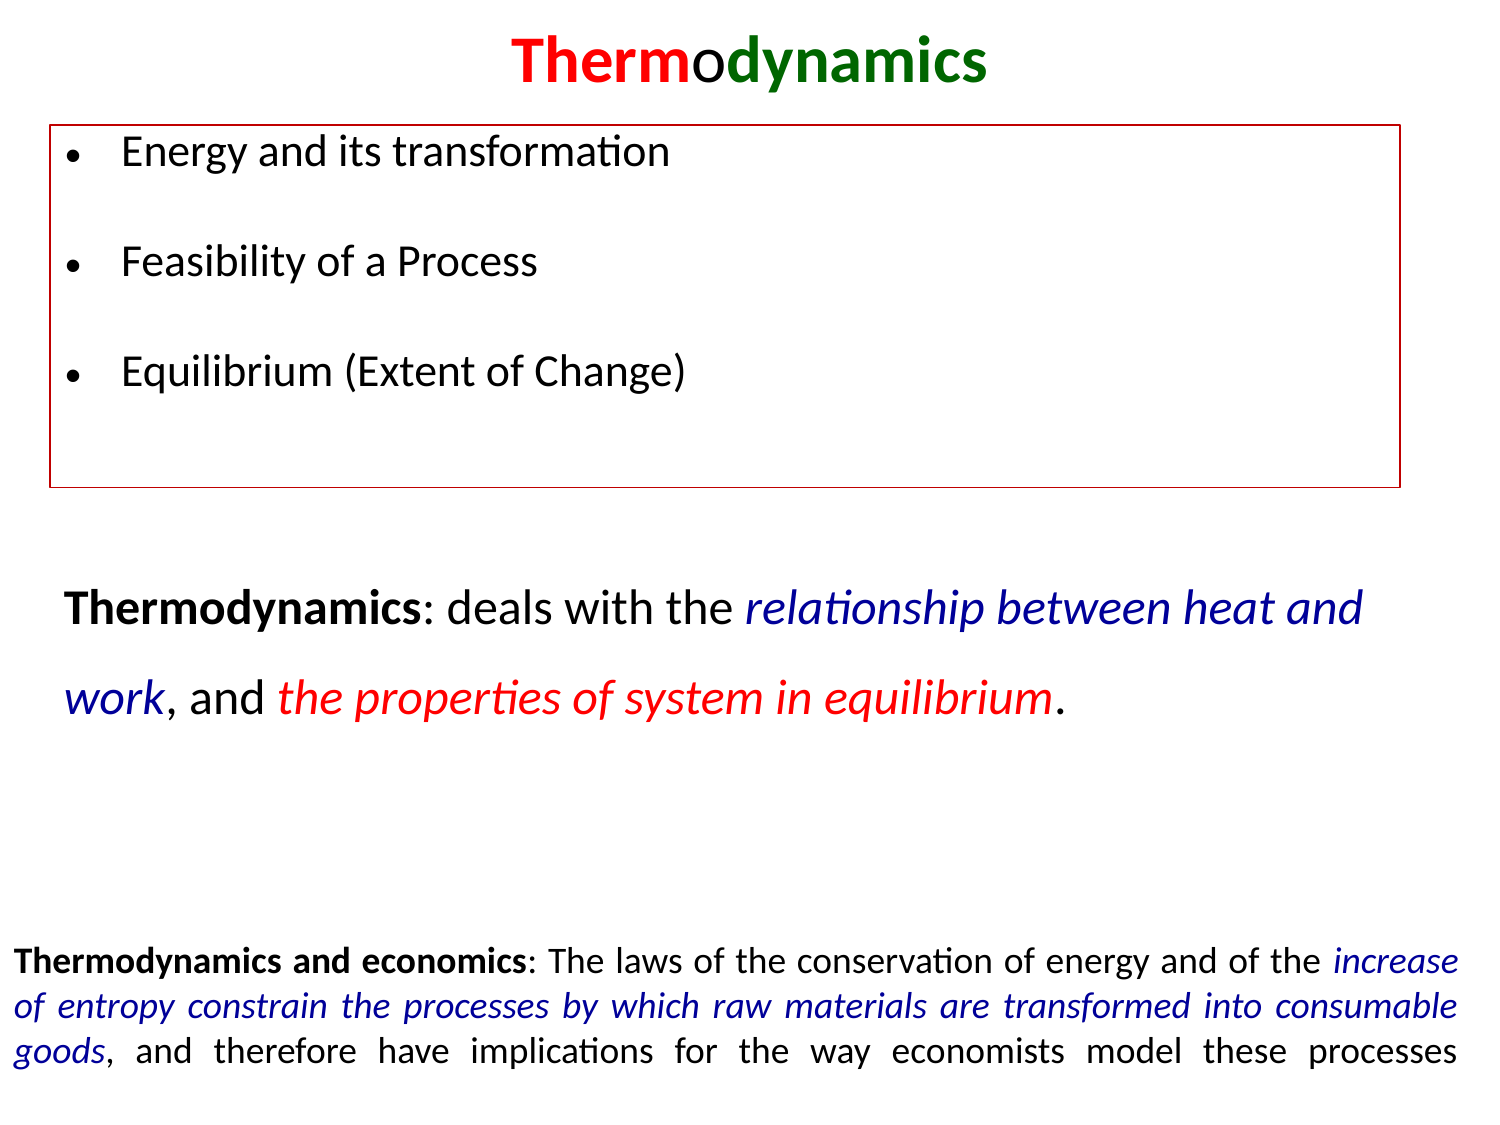

# Thermodynamics
Energy and its transformation

Feasibility of a Process

Equilibrium (Extent of Change)
Thermodynamics: deals with the relationship between heat and work, and the properties of system in equilibrium.
Thermodynamics and economics: The laws of the conservation of energy and of the increase of entropy constrain the processes by which raw materials are transformed into consumable goods, and therefore have implications for the way economists model these processes